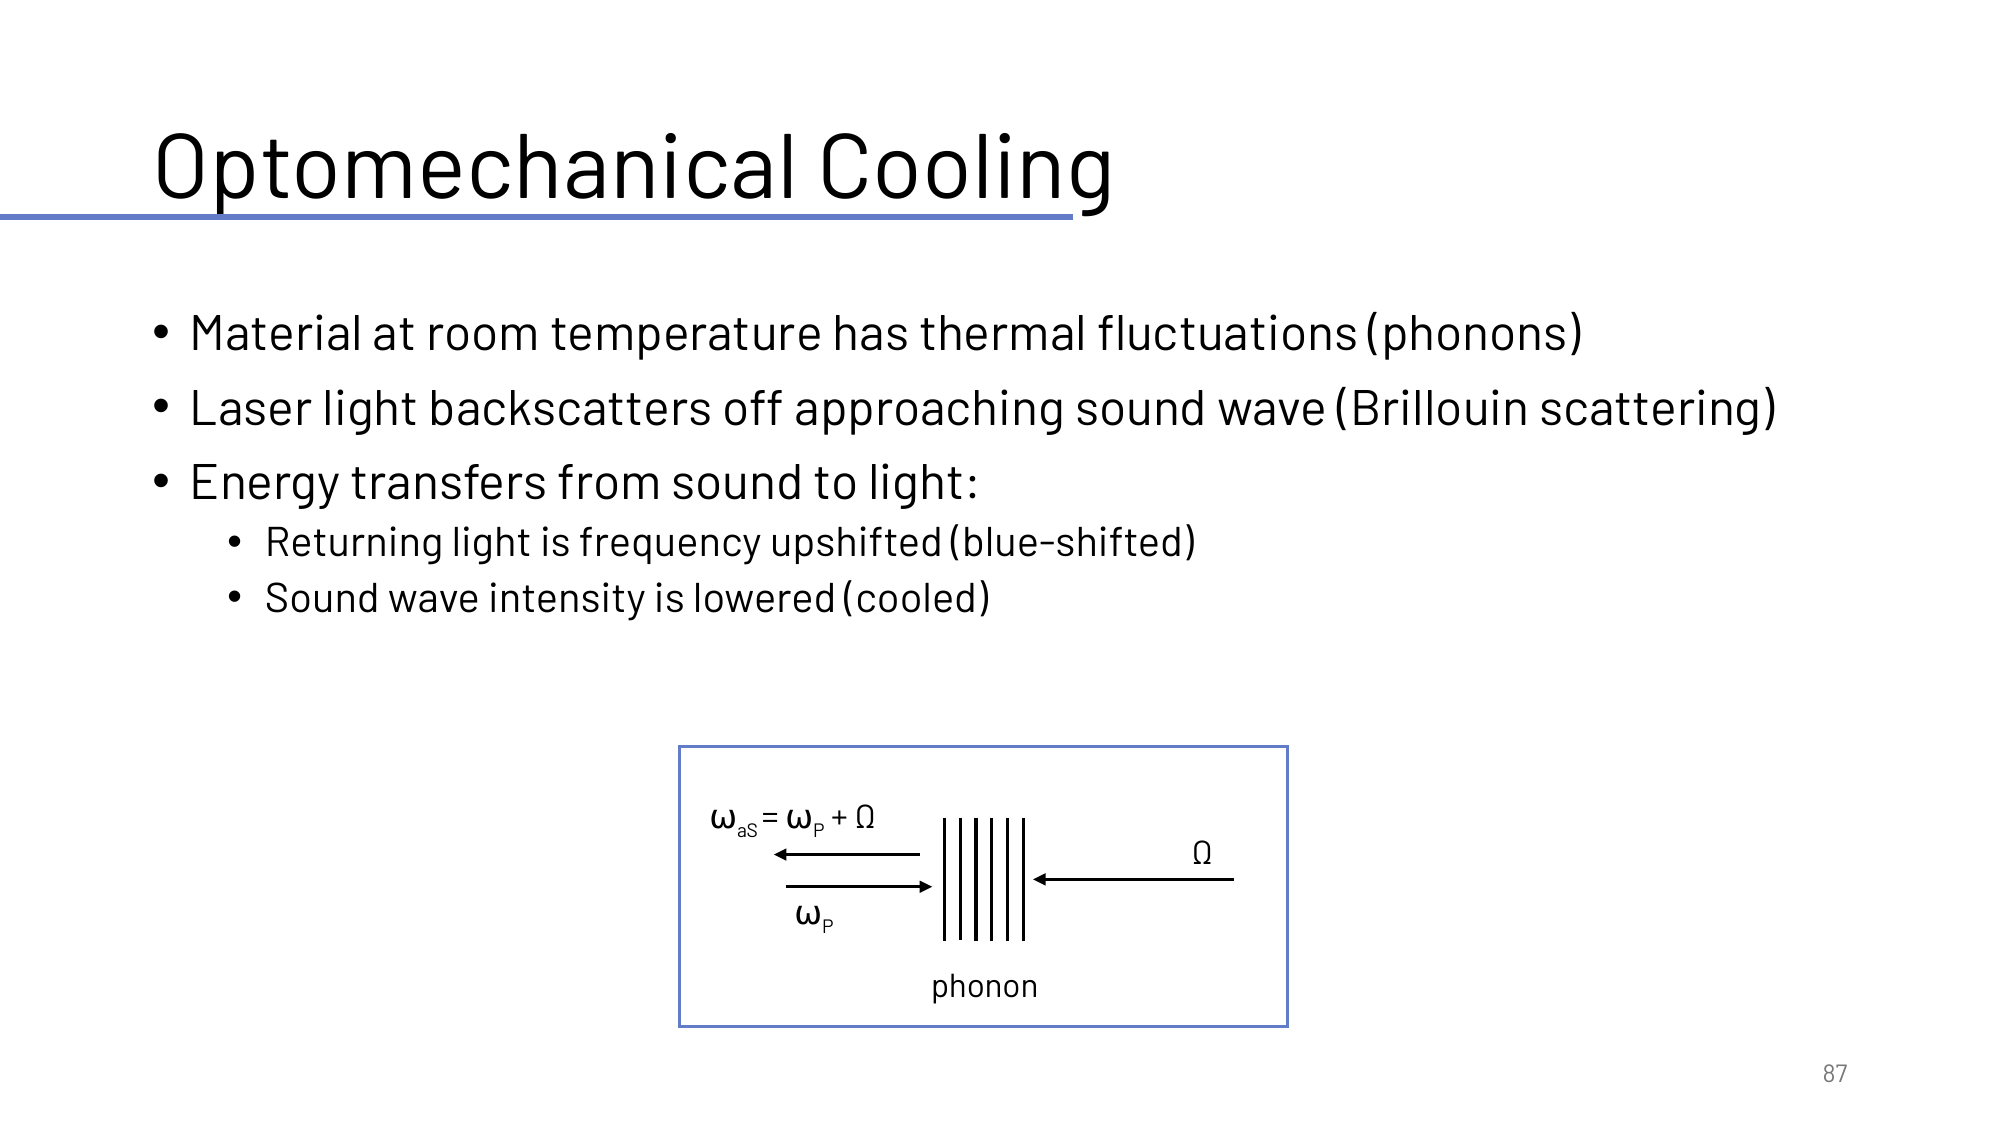

# Optomechanical Cooling
Material at room temperature has thermal fluctuations (phonons)
Laser light backscatters off approaching sound wave (Brillouin scattering)
Energy transfers from sound to light:
Returning light is frequency upshifted (blue-shifted)
Sound wave intensity is lowered (cooled)

⍵aS = ⍵P + Ω
Ω
⍵P
phonon
87